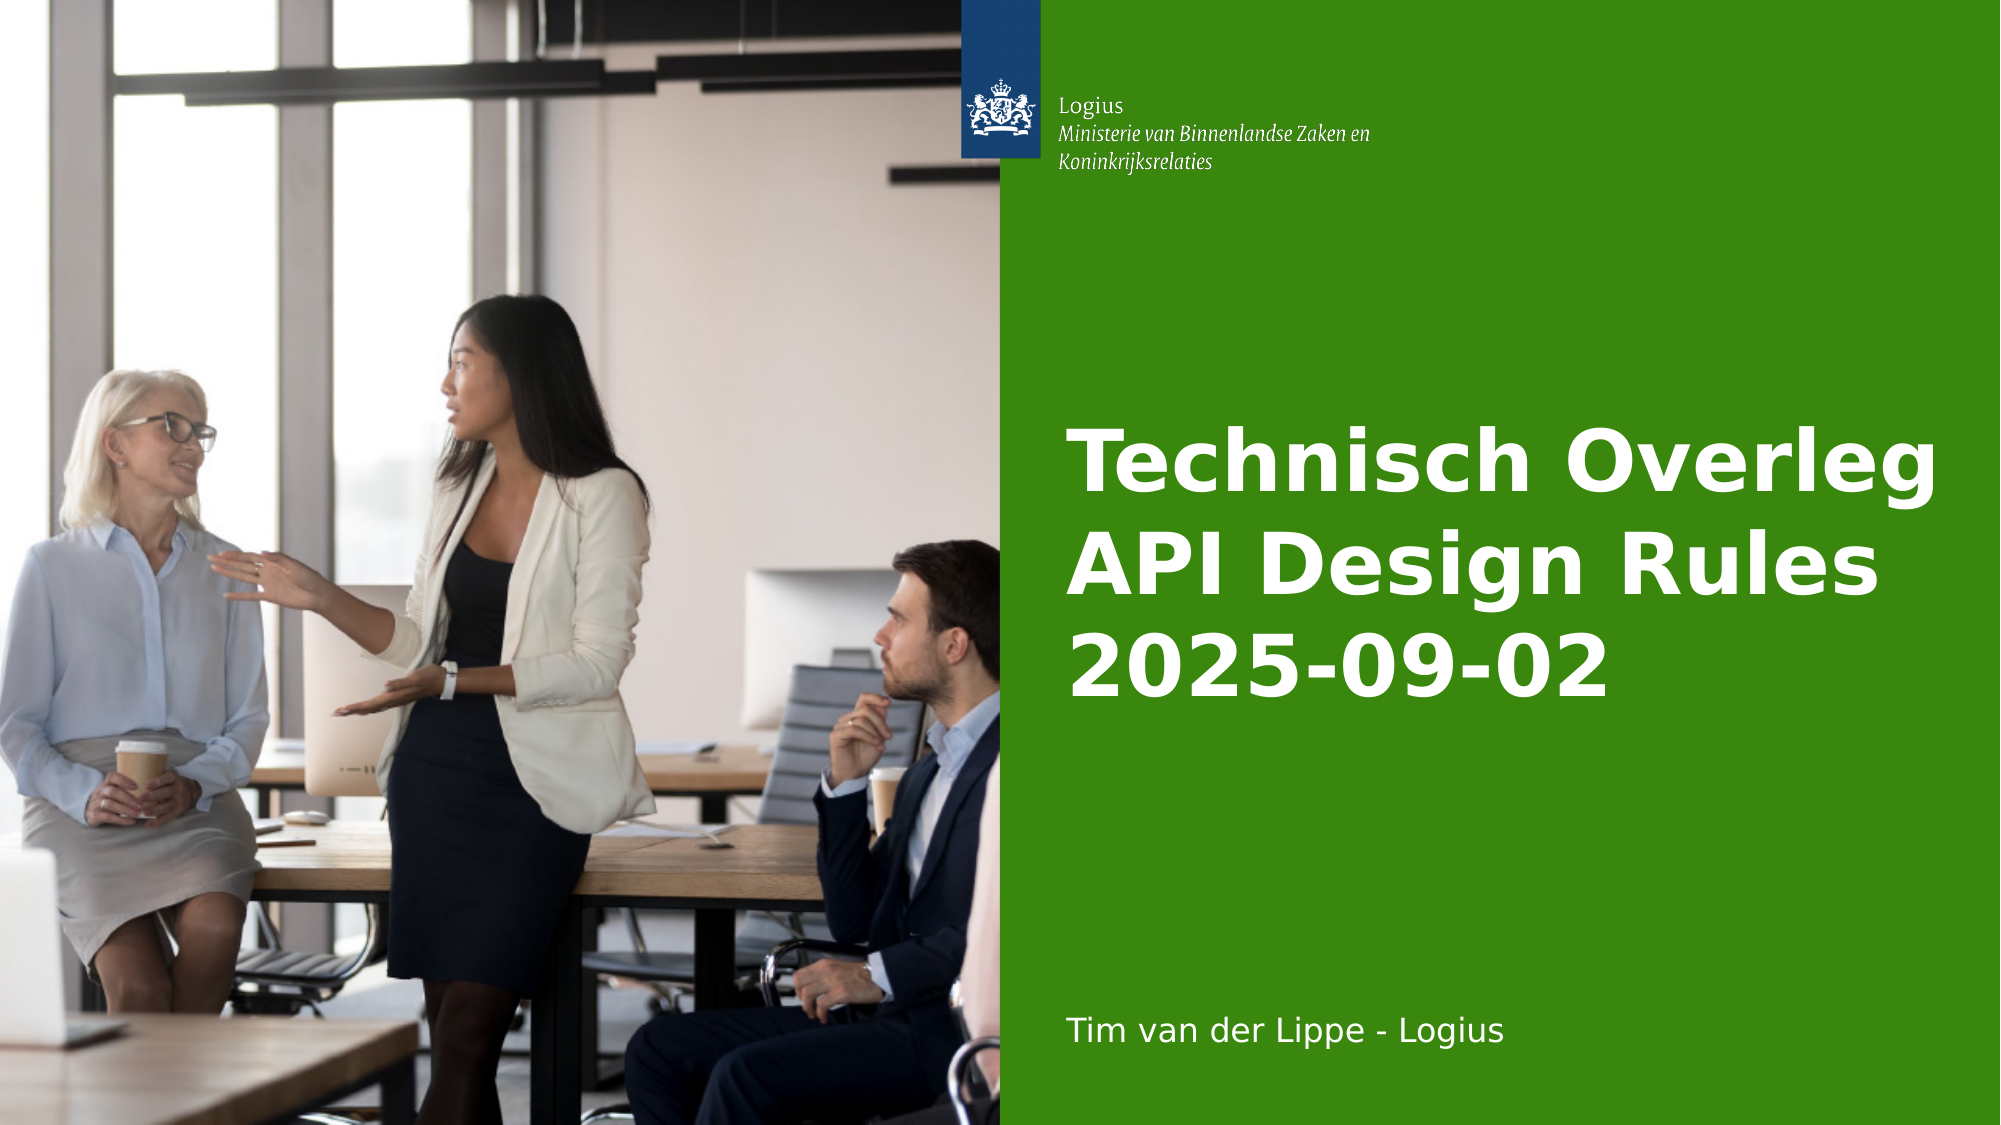

# Technisch Overleg API Design Rules 2025-09-02
Tim van der Lippe - Logius